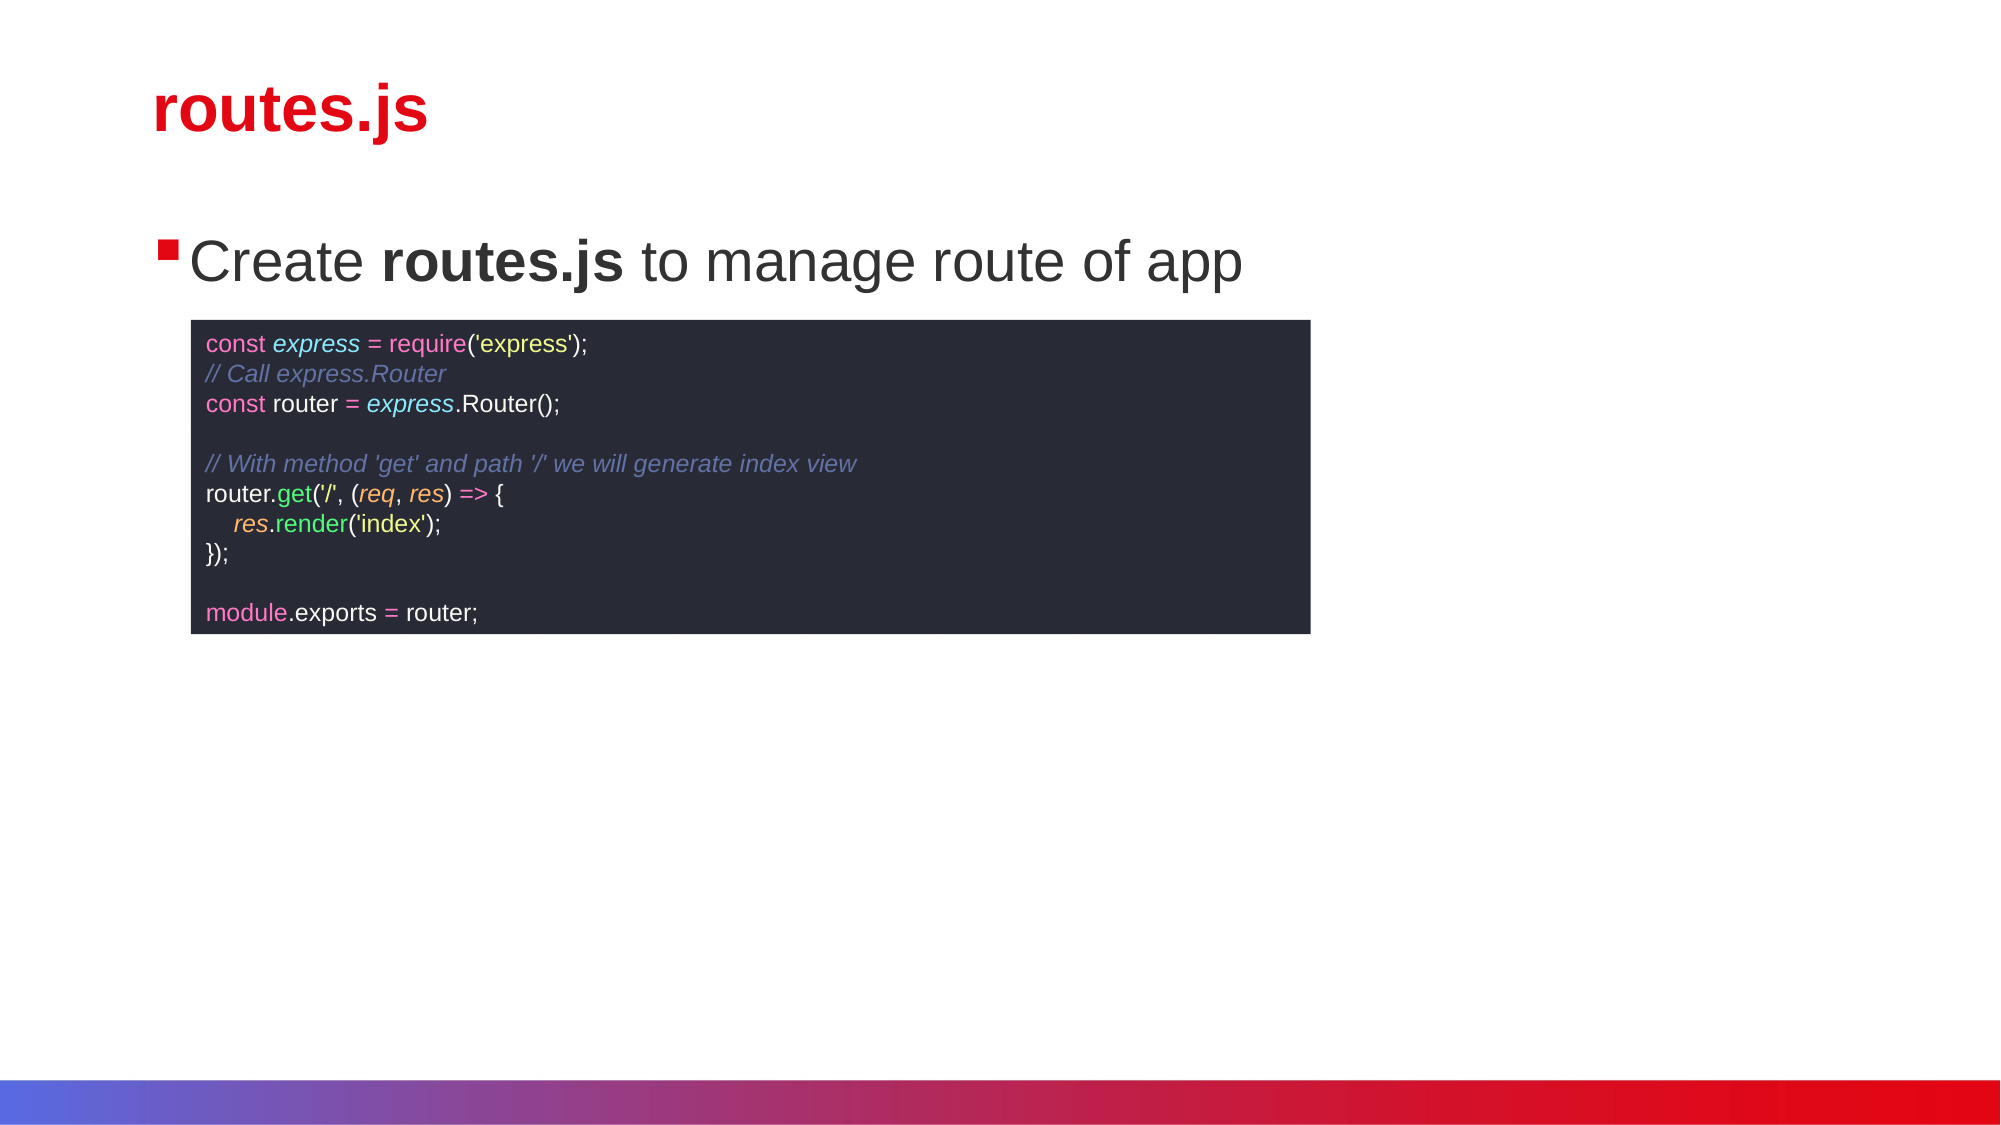

# routes.js
Create routes.js to manage route of app

const express = require('express');
// Call express.Router
const router = express.Router();
// With method 'get' and path '/' we will generate index view
router.get('/', (req, res) => {
    res.render('index');
});
module.exports = router;